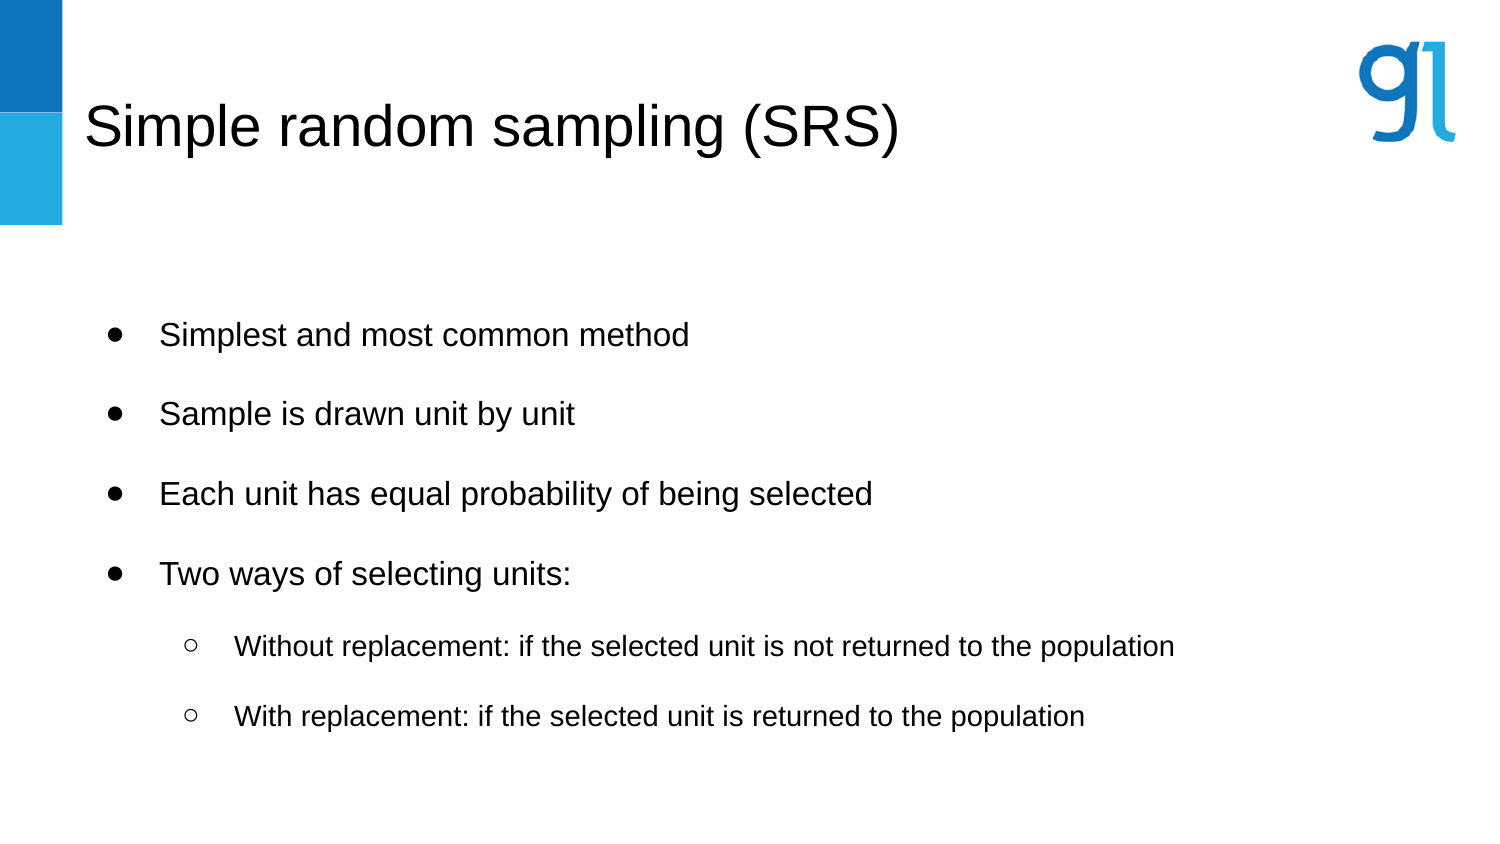

# Simple random sampling (SRS)
Simplest and most common method
Sample is drawn unit by unit
Each unit has equal probability of being selected
Two ways of selecting units:
Without replacement: if the selected unit is not returned to the population
With replacement: if the selected unit is returned to the population